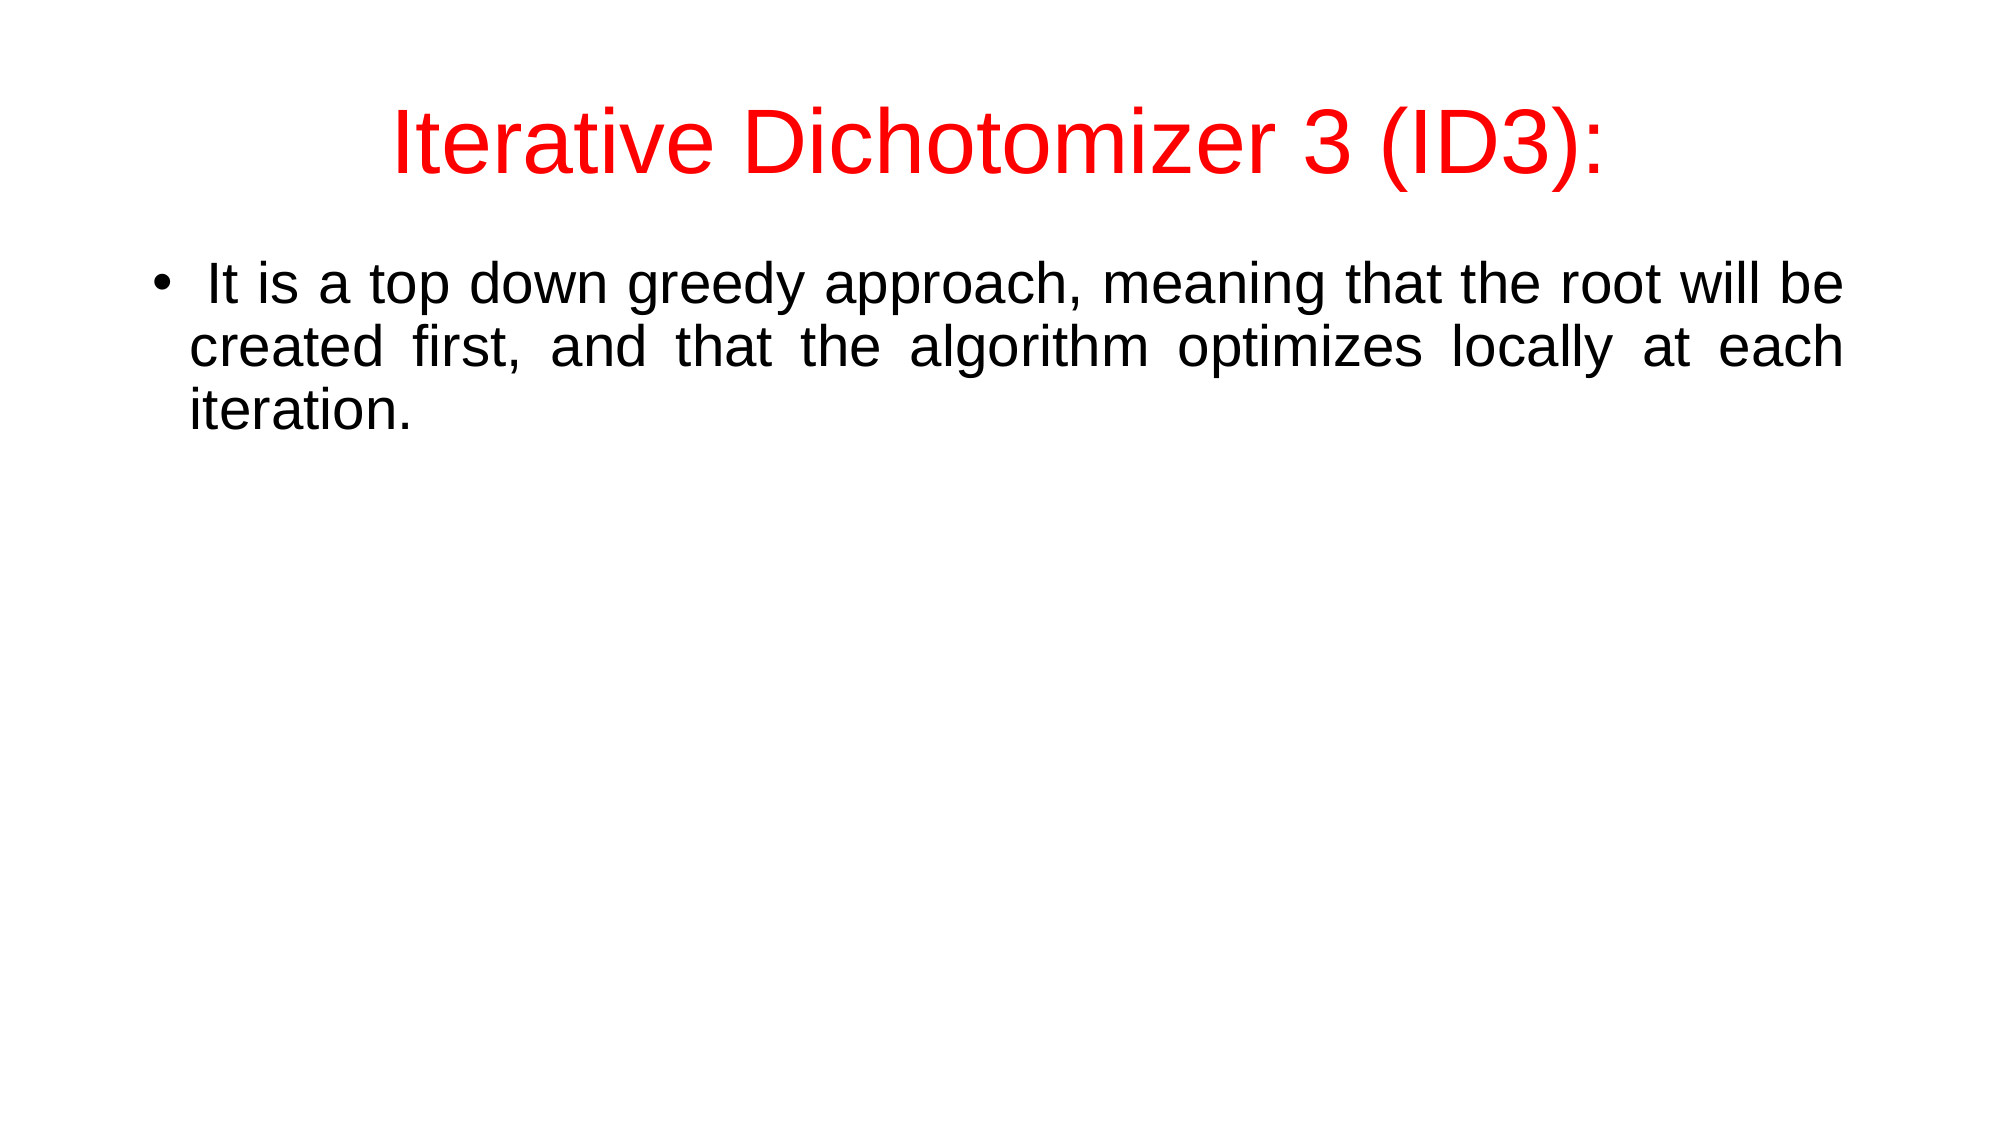

# Iterative Dichotomizer 3 (ID3):
 It is a top down greedy approach, meaning that the root will be created first, and that the algorithm optimizes locally at each iteration.